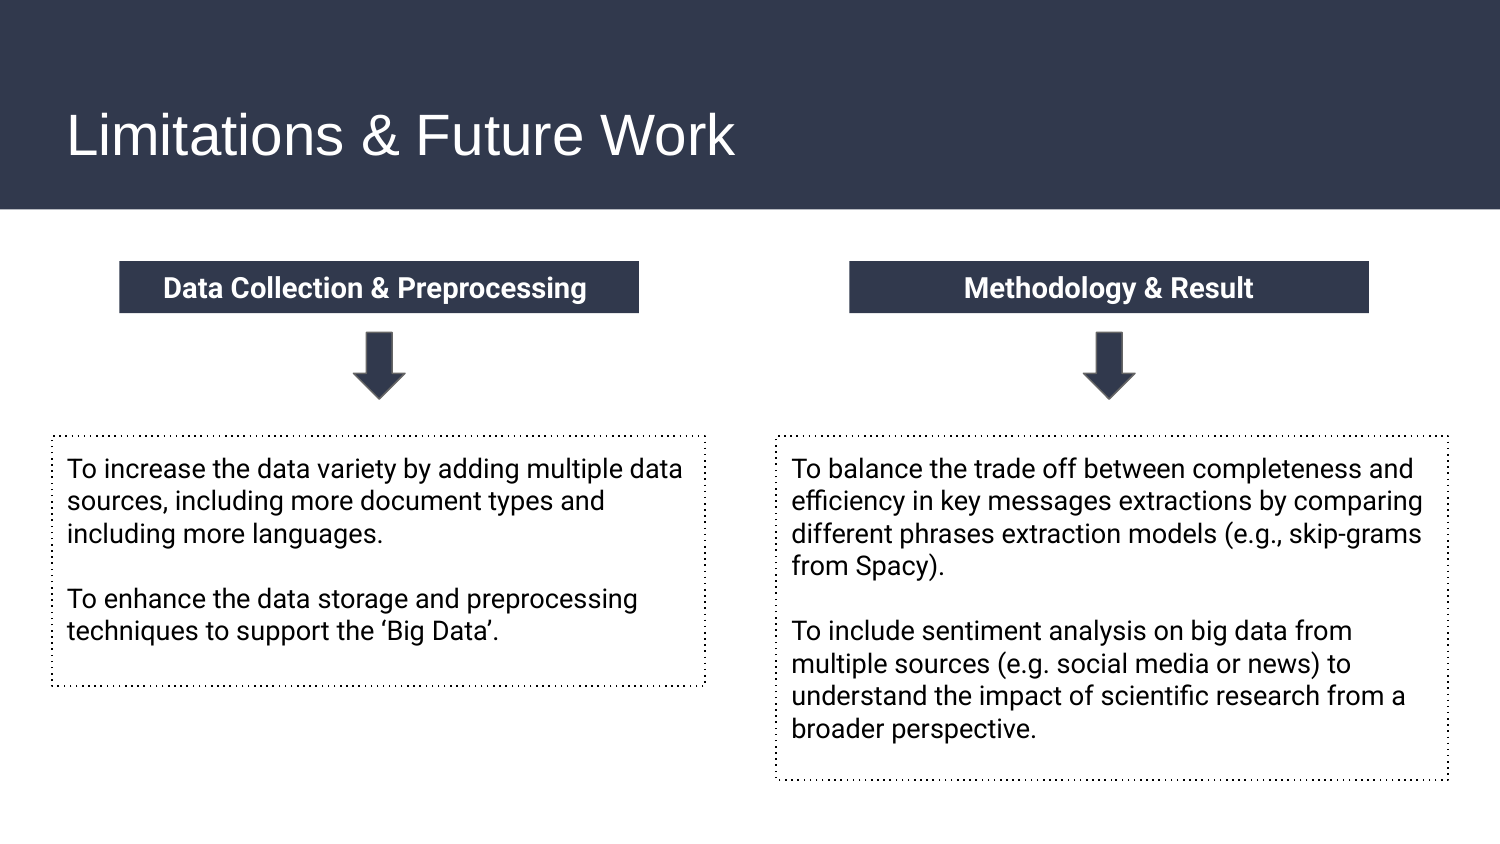

# Limitations & Future Work
Data Collection & Preprocessing
Methodology & Result

To increase the data variety by adding multiple data sources, including more document types and including more languages.

To enhance the data storage and preprocessing techniques to support the ‘Big Data’.

To balance the trade off between completeness and efficiency in key messages extractions by comparing different phrases extraction models (e.g., skip-grams from Spacy).

To include sentiment analysis on big data from multiple sources (e.g. social media or news) to understand the impact of scientific research from a broader perspective.